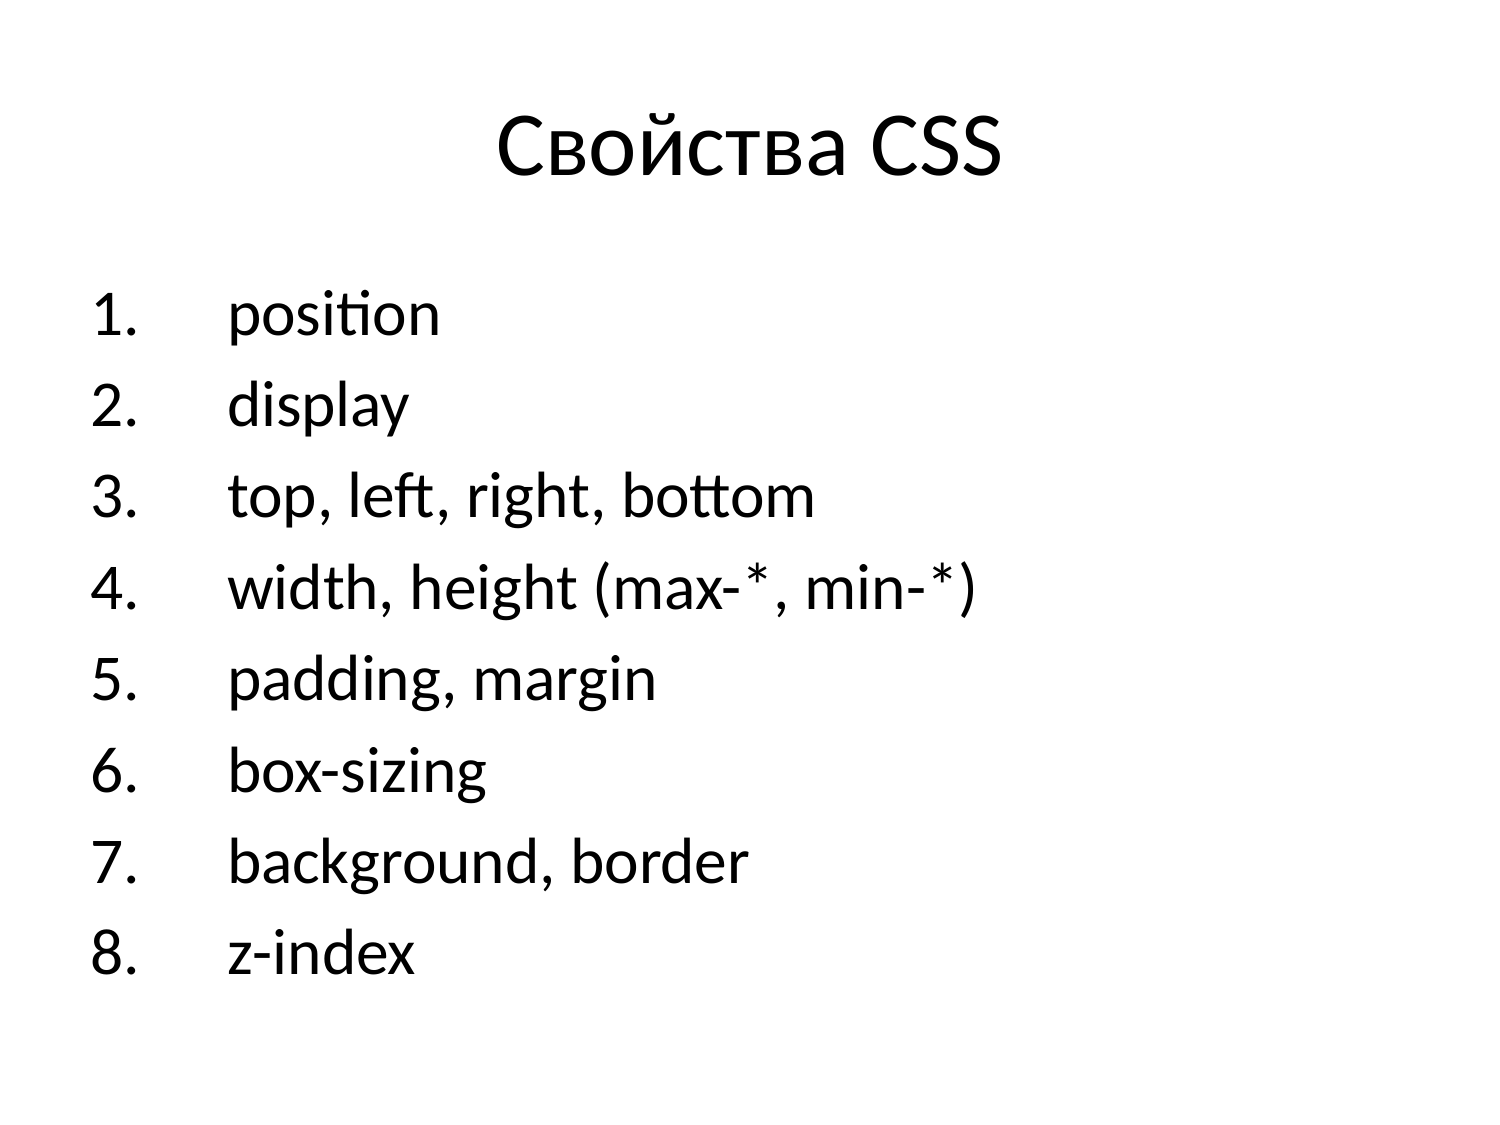

# Свойства CSS
position
display
top, left, right, bottom
width, height (max-*, min-*)
padding, margin
box-sizing
background, border
z-index